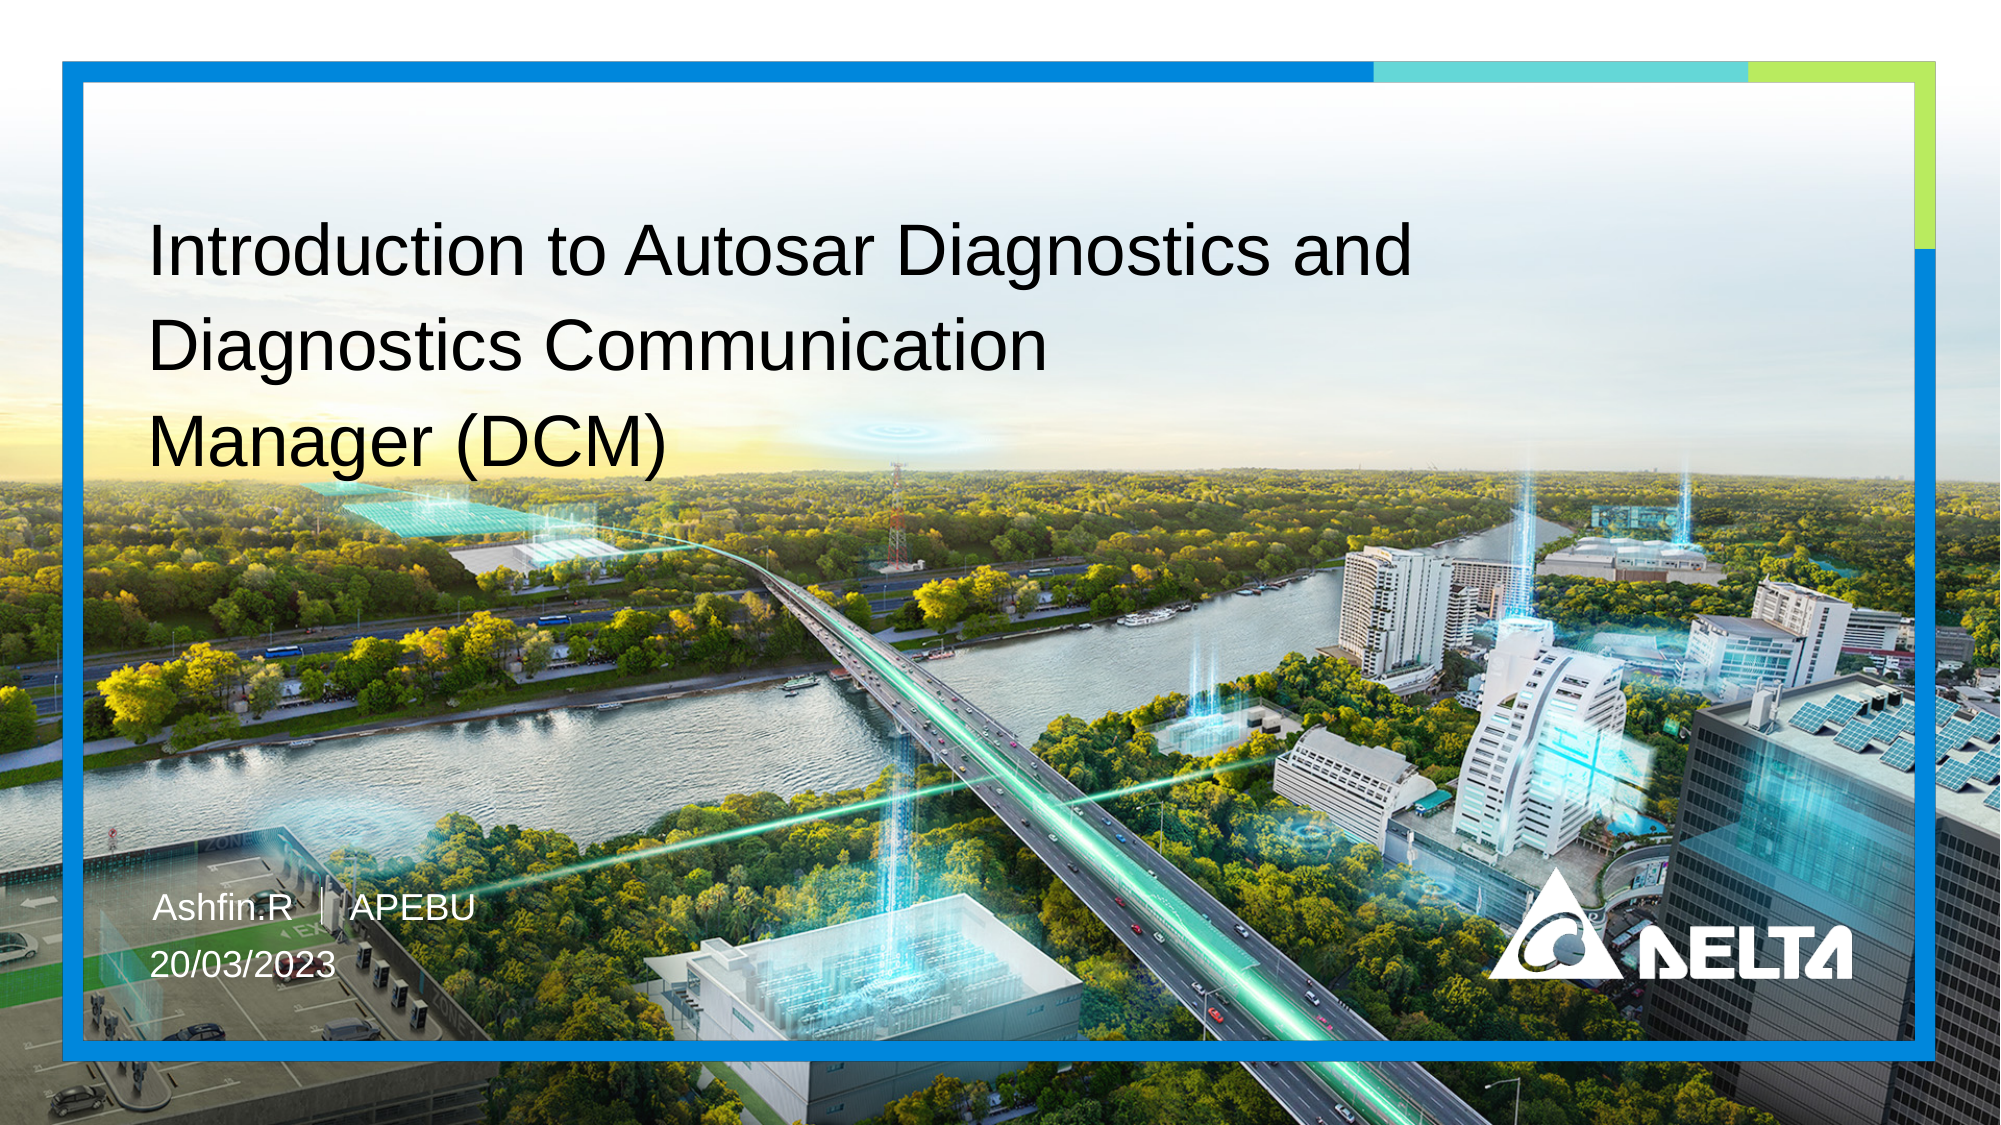

# Introduction to Autosar Diagnostics and Diagnostics Communication Manager (DCM)
Ashfin.R｜APEBU
20/03/2023